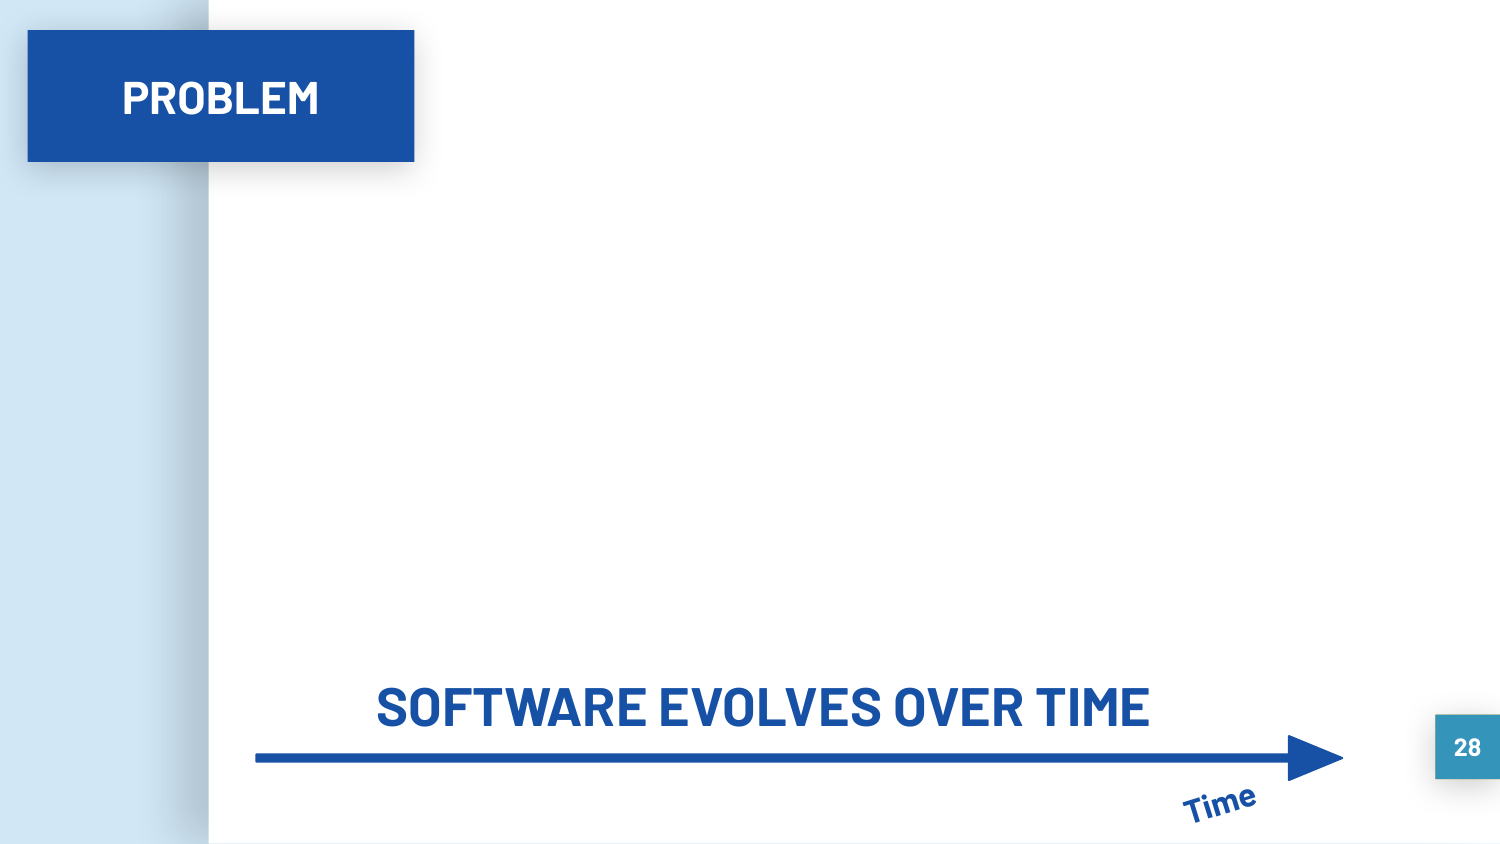

PROBLEM
SOFTWARE EVOLVES OVER TIME
28

Time